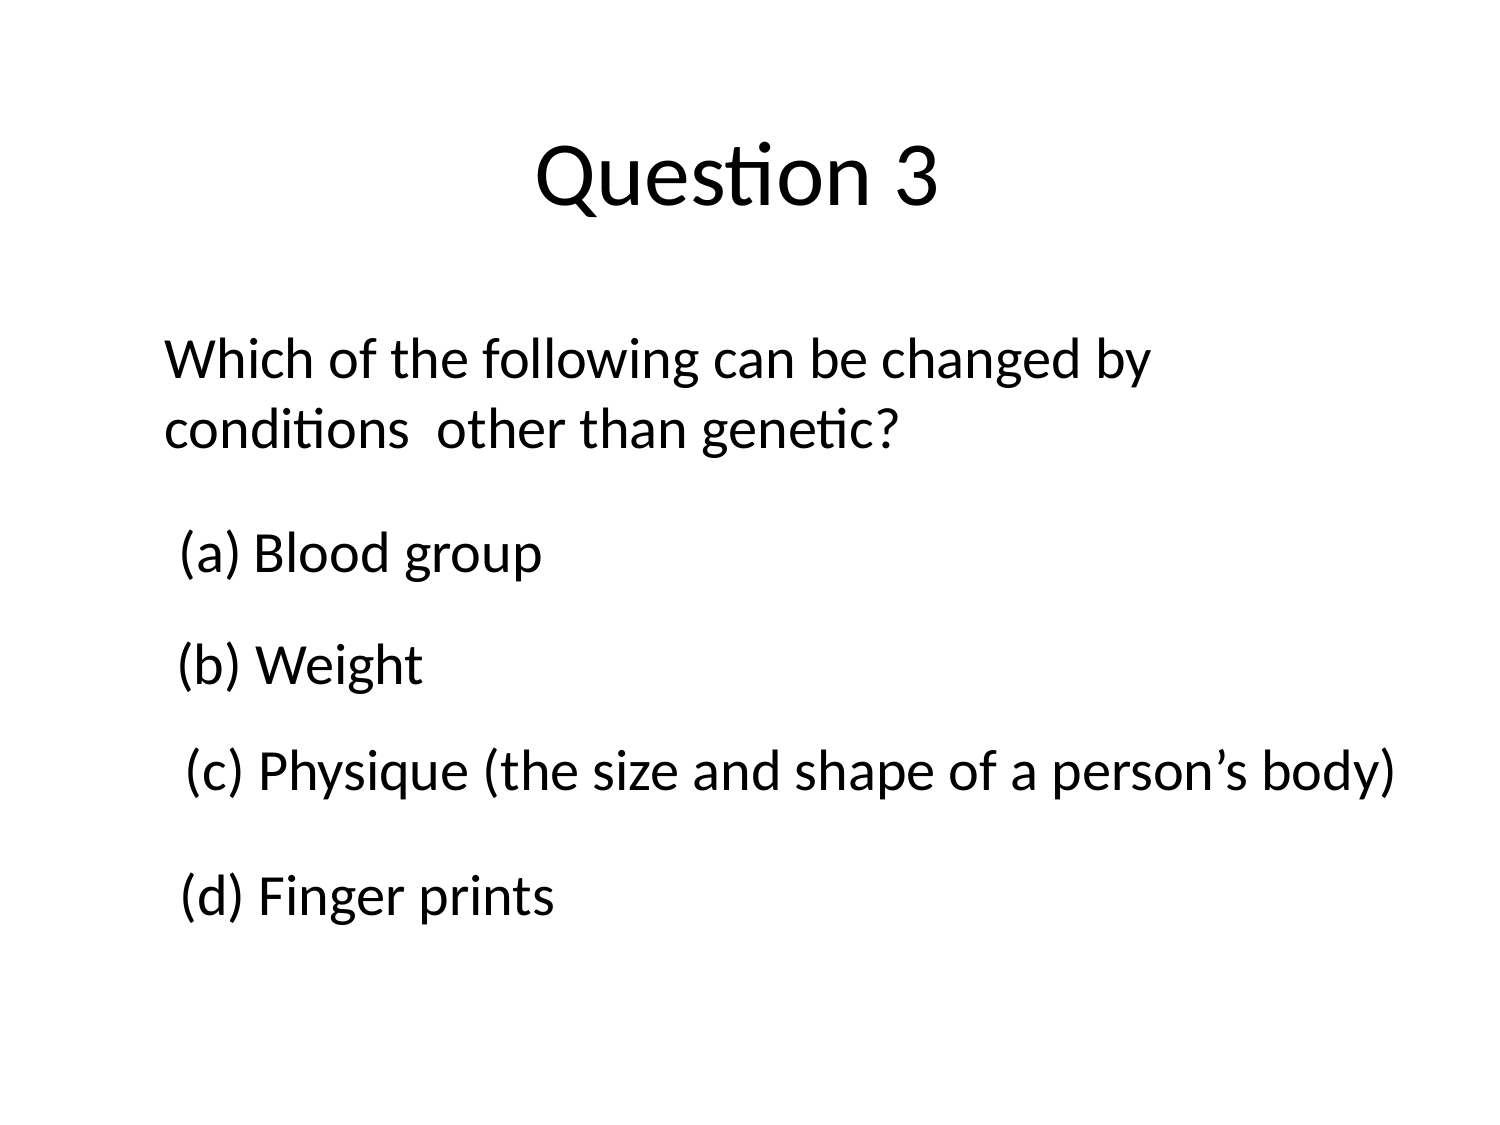

# Question 3
Which of the following can be changed by conditions  other than genetic?
Blood group
(b) Weight
(c) Physique (the size and shape of a person’s body)
(d) Finger prints